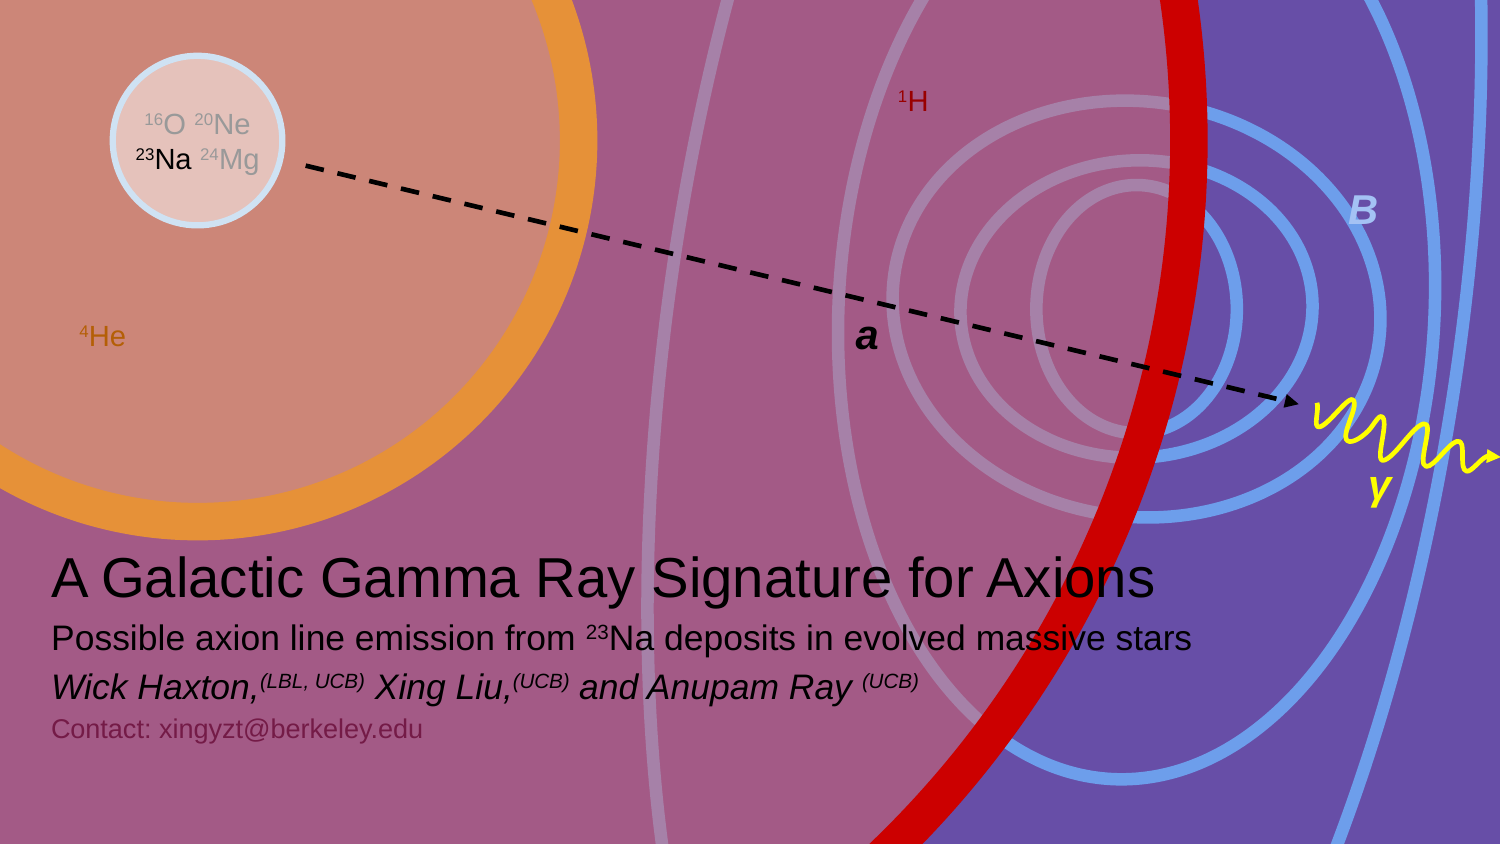

1H
16O 20Ne 23Na 24Mg

B
a
4He

# A Galactic Gamma Ray Signature for Axions
Possible axion line emission from 23Na deposits in evolved massive stars
Wick Haxton,(LBL, UCB) Xing Liu,(UCB) and Anupam Ray (UCB)
Contact: xingyzt@berkeley.edu
γ